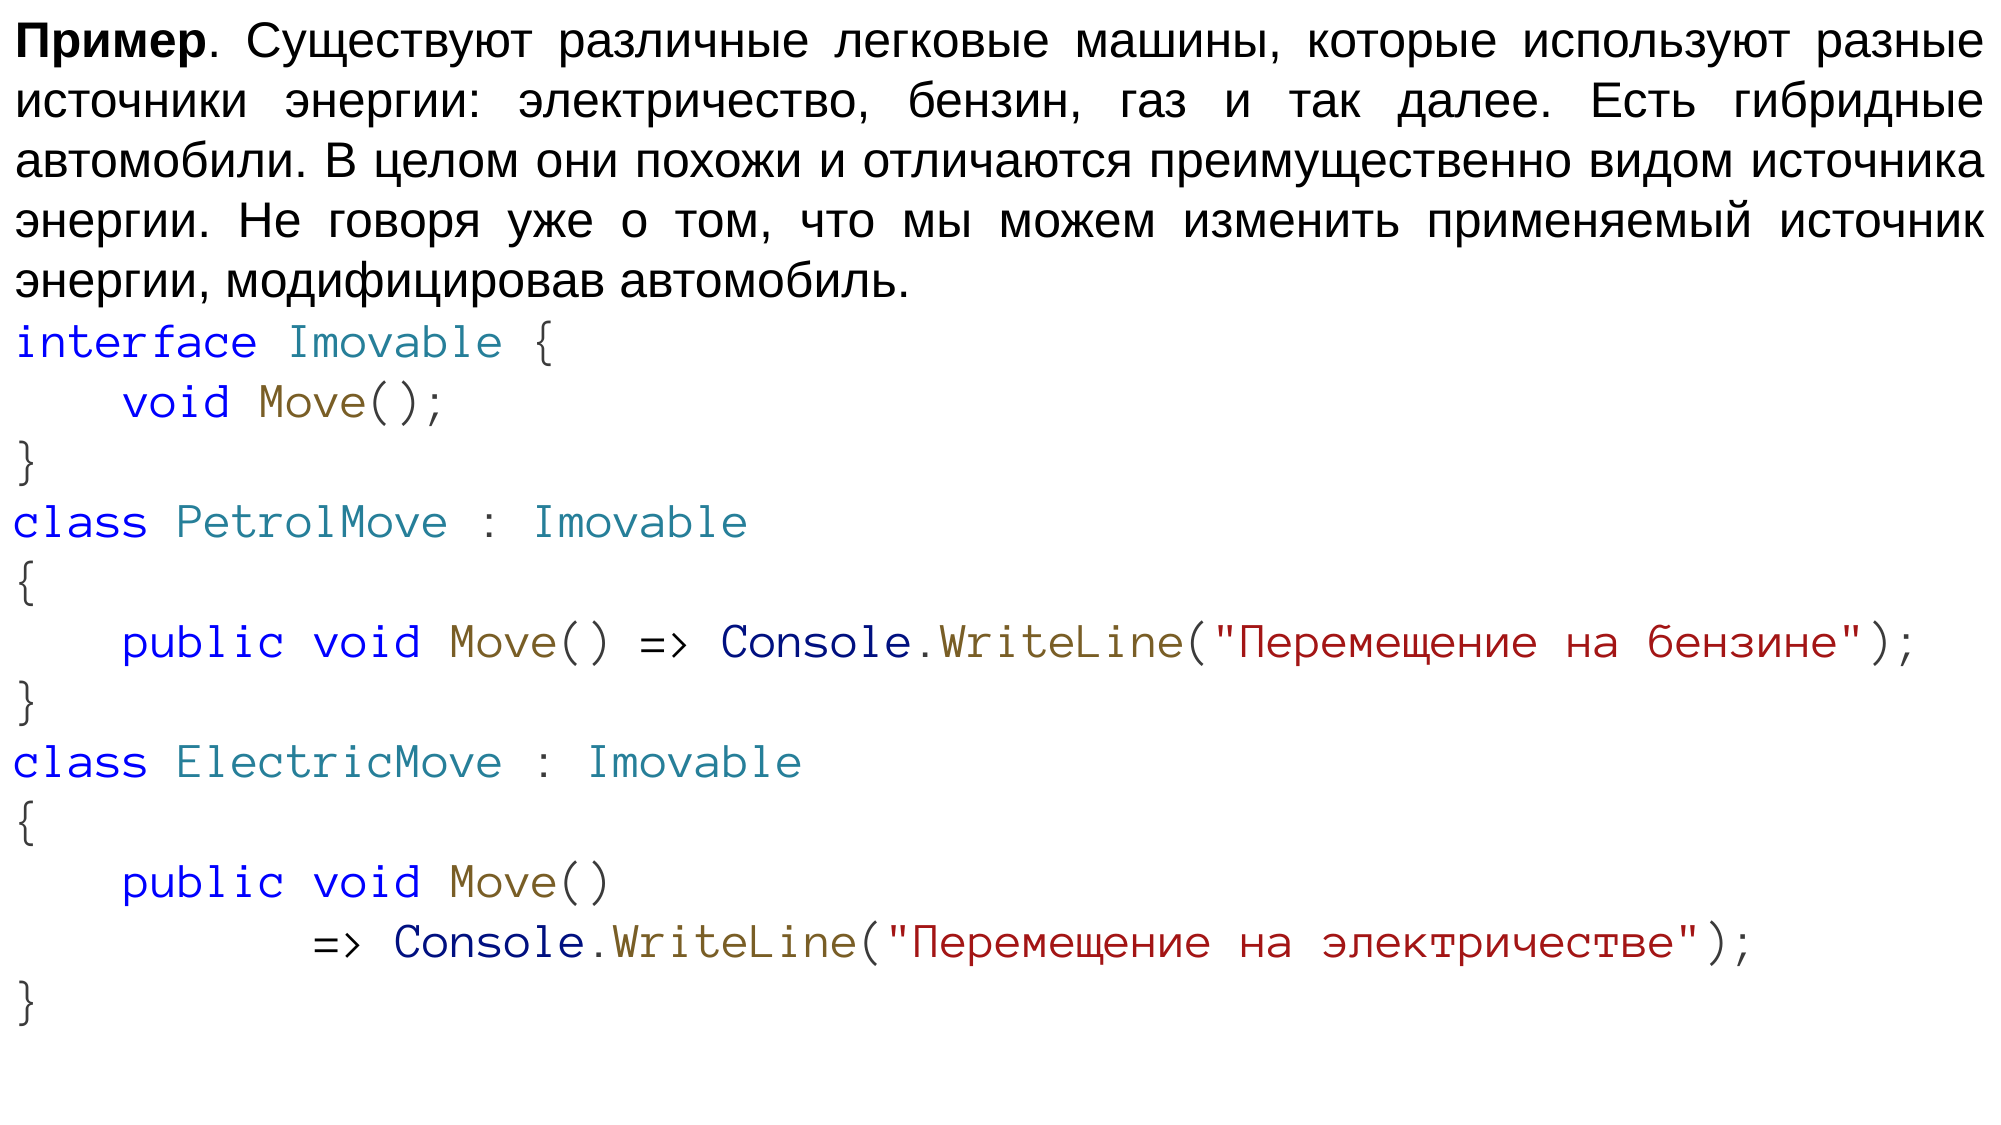

Пример. Существуют различные легковые машины, которые используют разные источники энергии: электричество, бензин, газ и так далее. Есть гибридные автомобили. В целом они похожи и отличаются преимущественно видом источника энергии. Не говоря уже о том, что мы можем изменить применяемый источник энергии, модифицировав автомобиль.
interface Imovable {
    void Move();
}
class PetrolMove : Imovable
{
    public void Move() => Console.WriteLine("Перемещение на бензине");
}
class ElectricMove : Imovable
{
    public void Move()
		=> Console.WriteLine("Перемещение на электричестве");
}